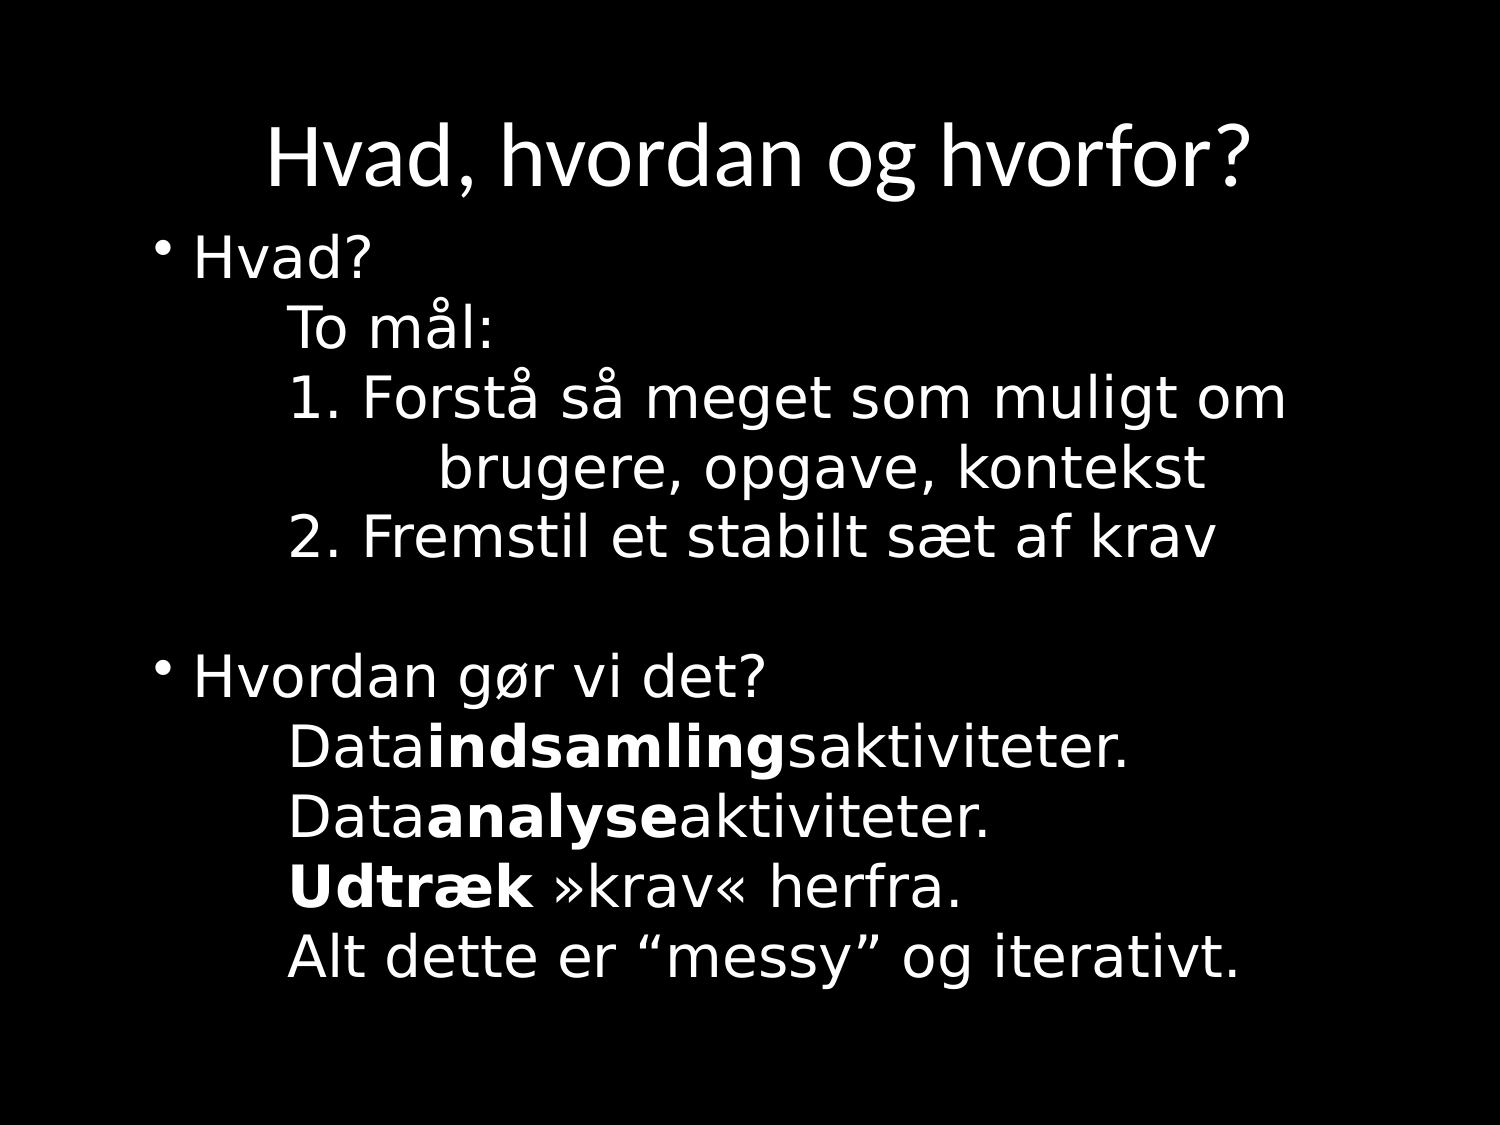

# Hvad, hvordan og hvorfor?

 Hvad?
To mål:
1. Forstå så meget som muligt om 		brugere, opgave, kontekst
2. Fremstil et stabilt sæt af krav

 Hvordan gør vi det?
Dataindsamlingsaktiviteter.
Dataanalyseaktiviteter.
Udtræk »krav« herfra.
Alt dette er “messy” og iterativt.